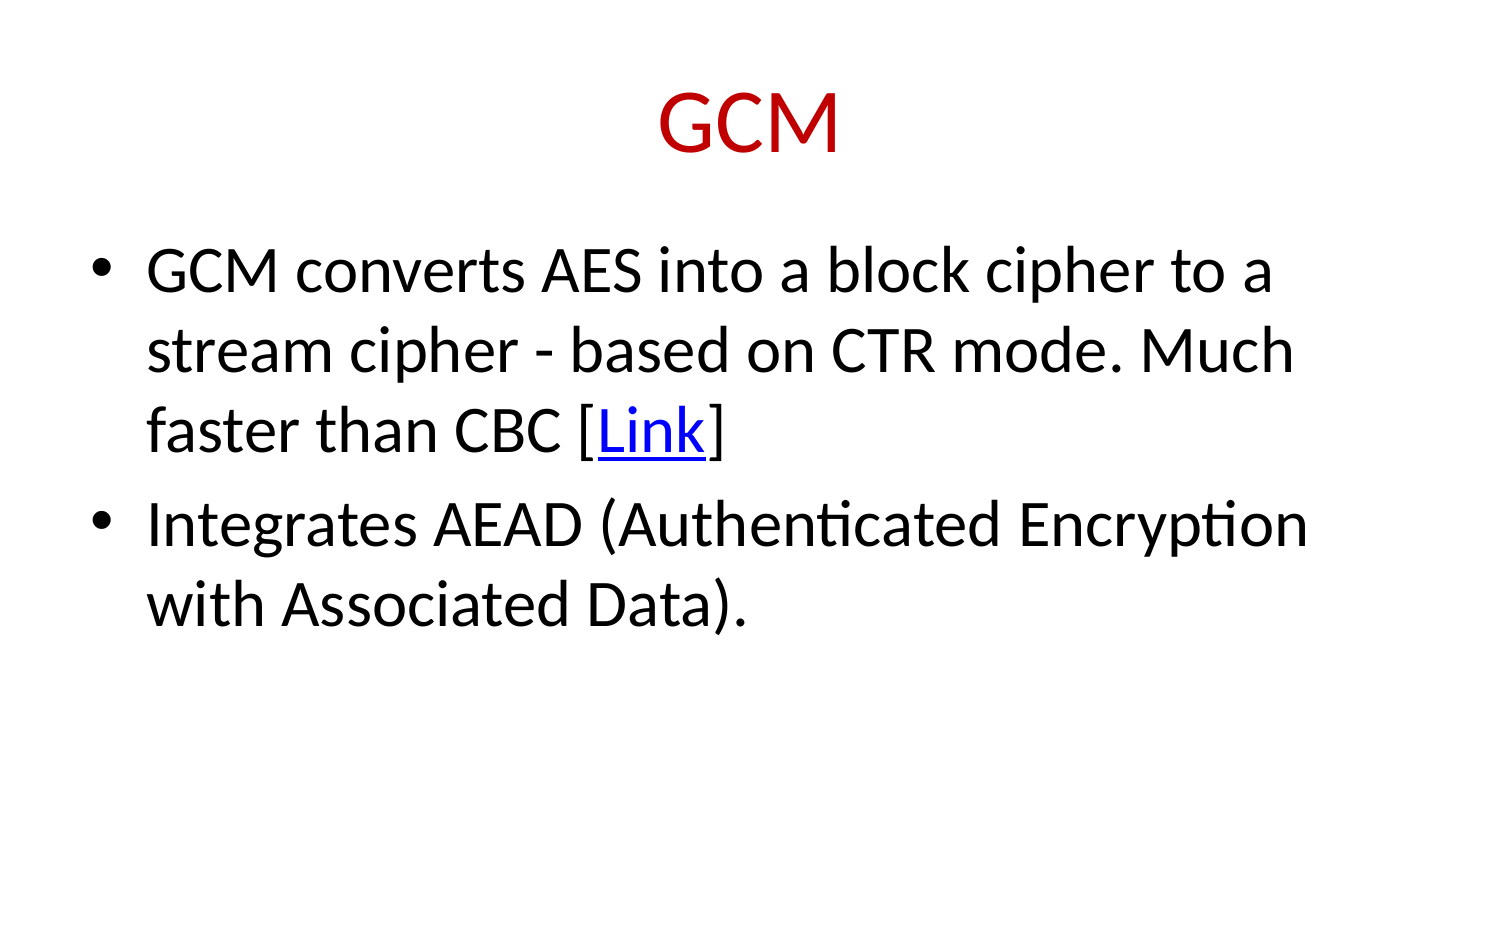

# GCM
GCM converts AES into a block cipher to a stream cipher - based on CTR mode. Much faster than CBC [Link]
Integrates AEAD (Authenticated Encryption with Associated Data).